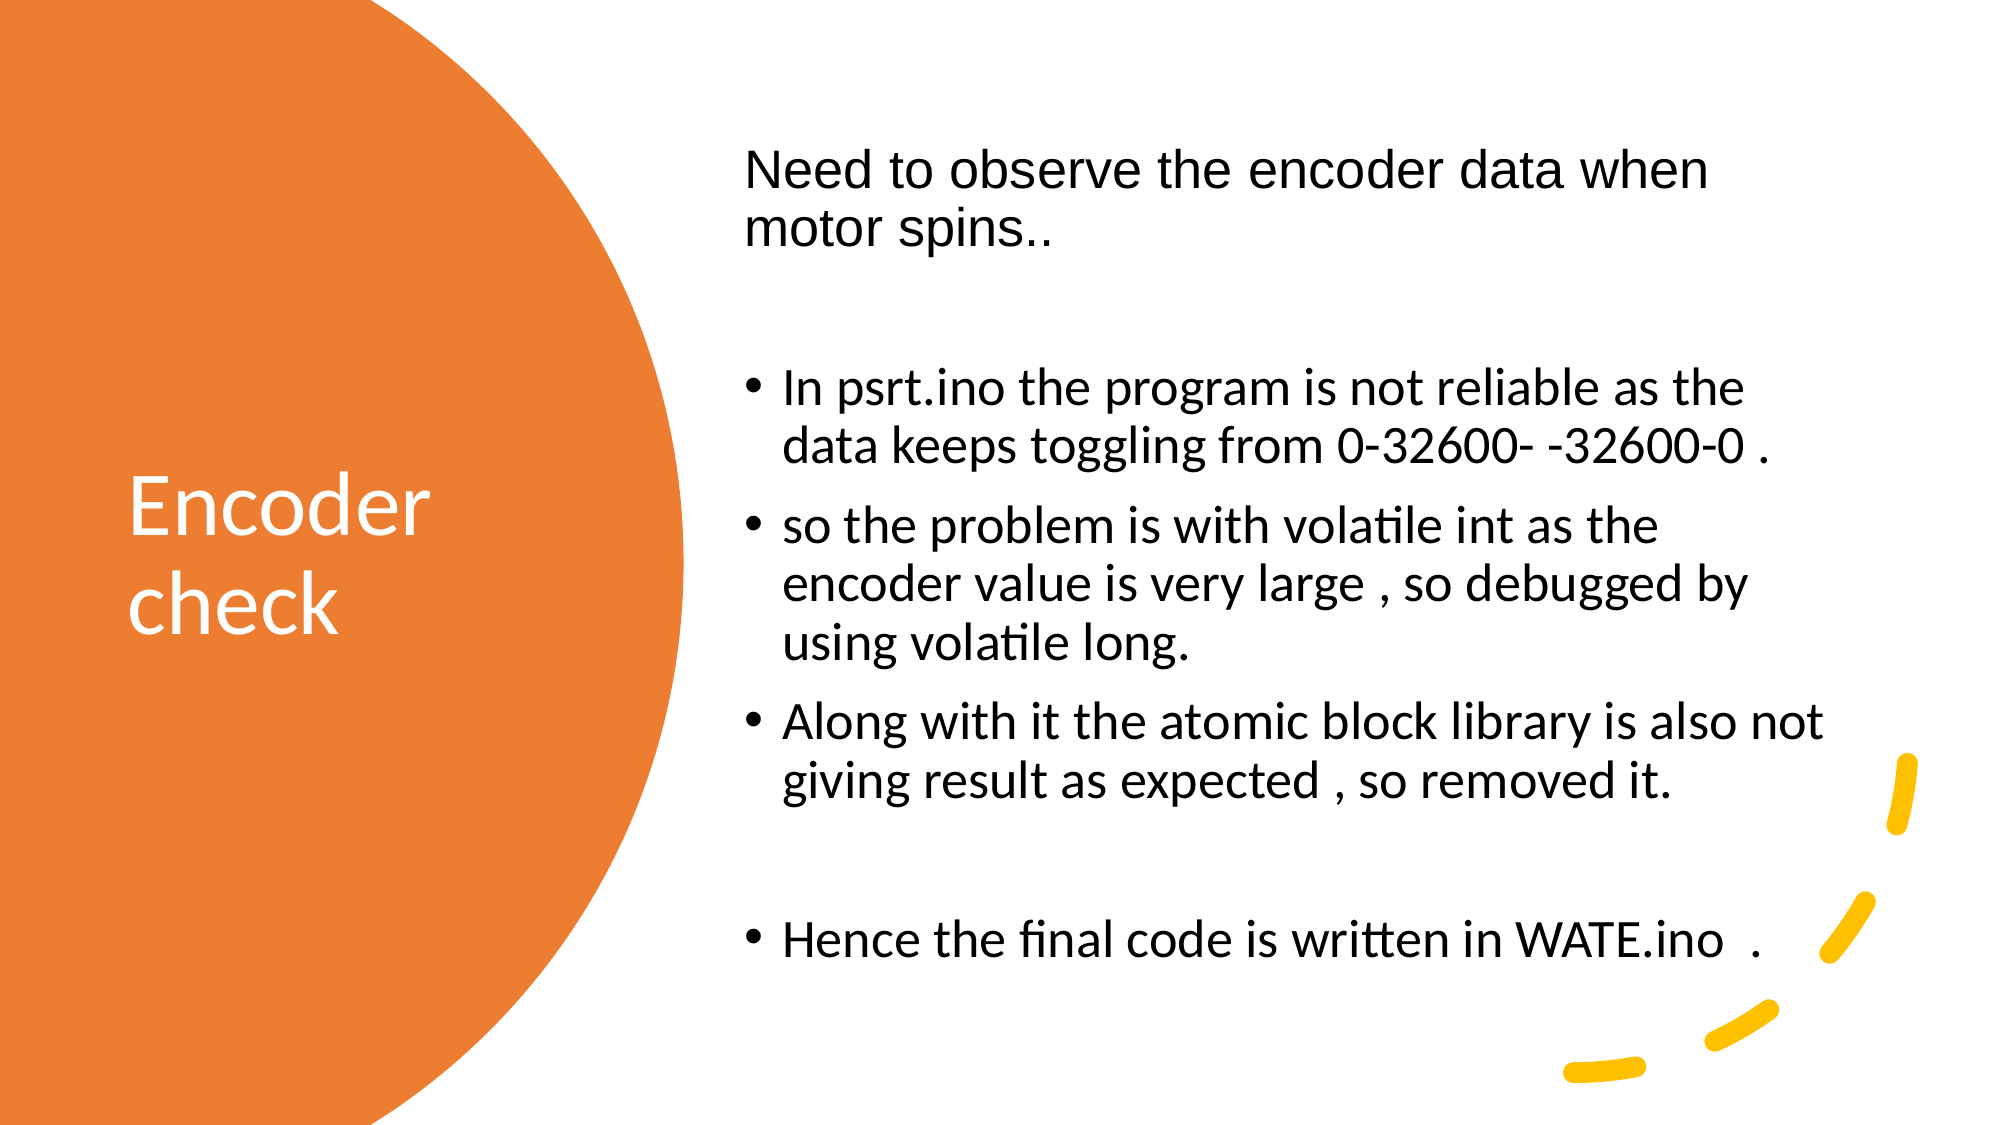

Need to observe the encoder data when motor spins..

In psrt.ino the program is not reliable as the data keeps toggling from 0-32600- -32600-0 .
so the problem is with volatile int as the encoder value is very large , so debugged by using volatile long.
Along with it the atomic block library is also not giving result as expected , so removed it.

Hence the final code is written in WATE.ino  .
# Encoder check